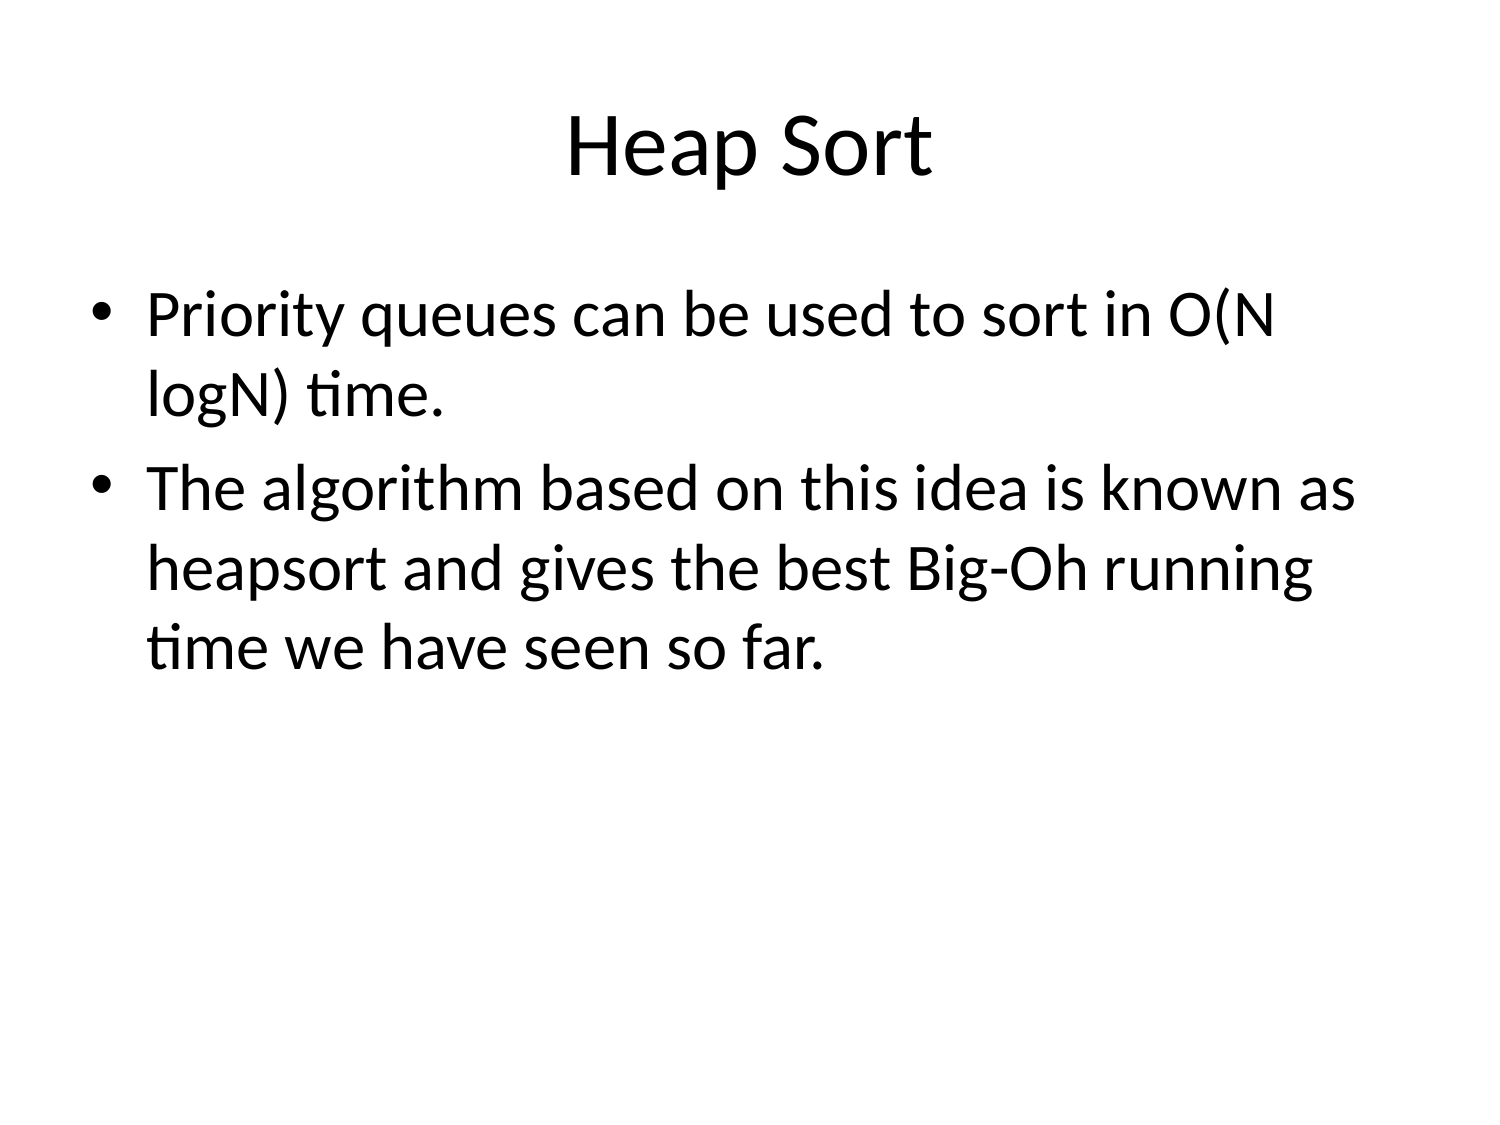

# Heap Sort
Priority queues can be used to sort in O(N logN) time.
The algorithm based on this idea is known as heapsort and gives the best Big-Oh running time we have seen so far.